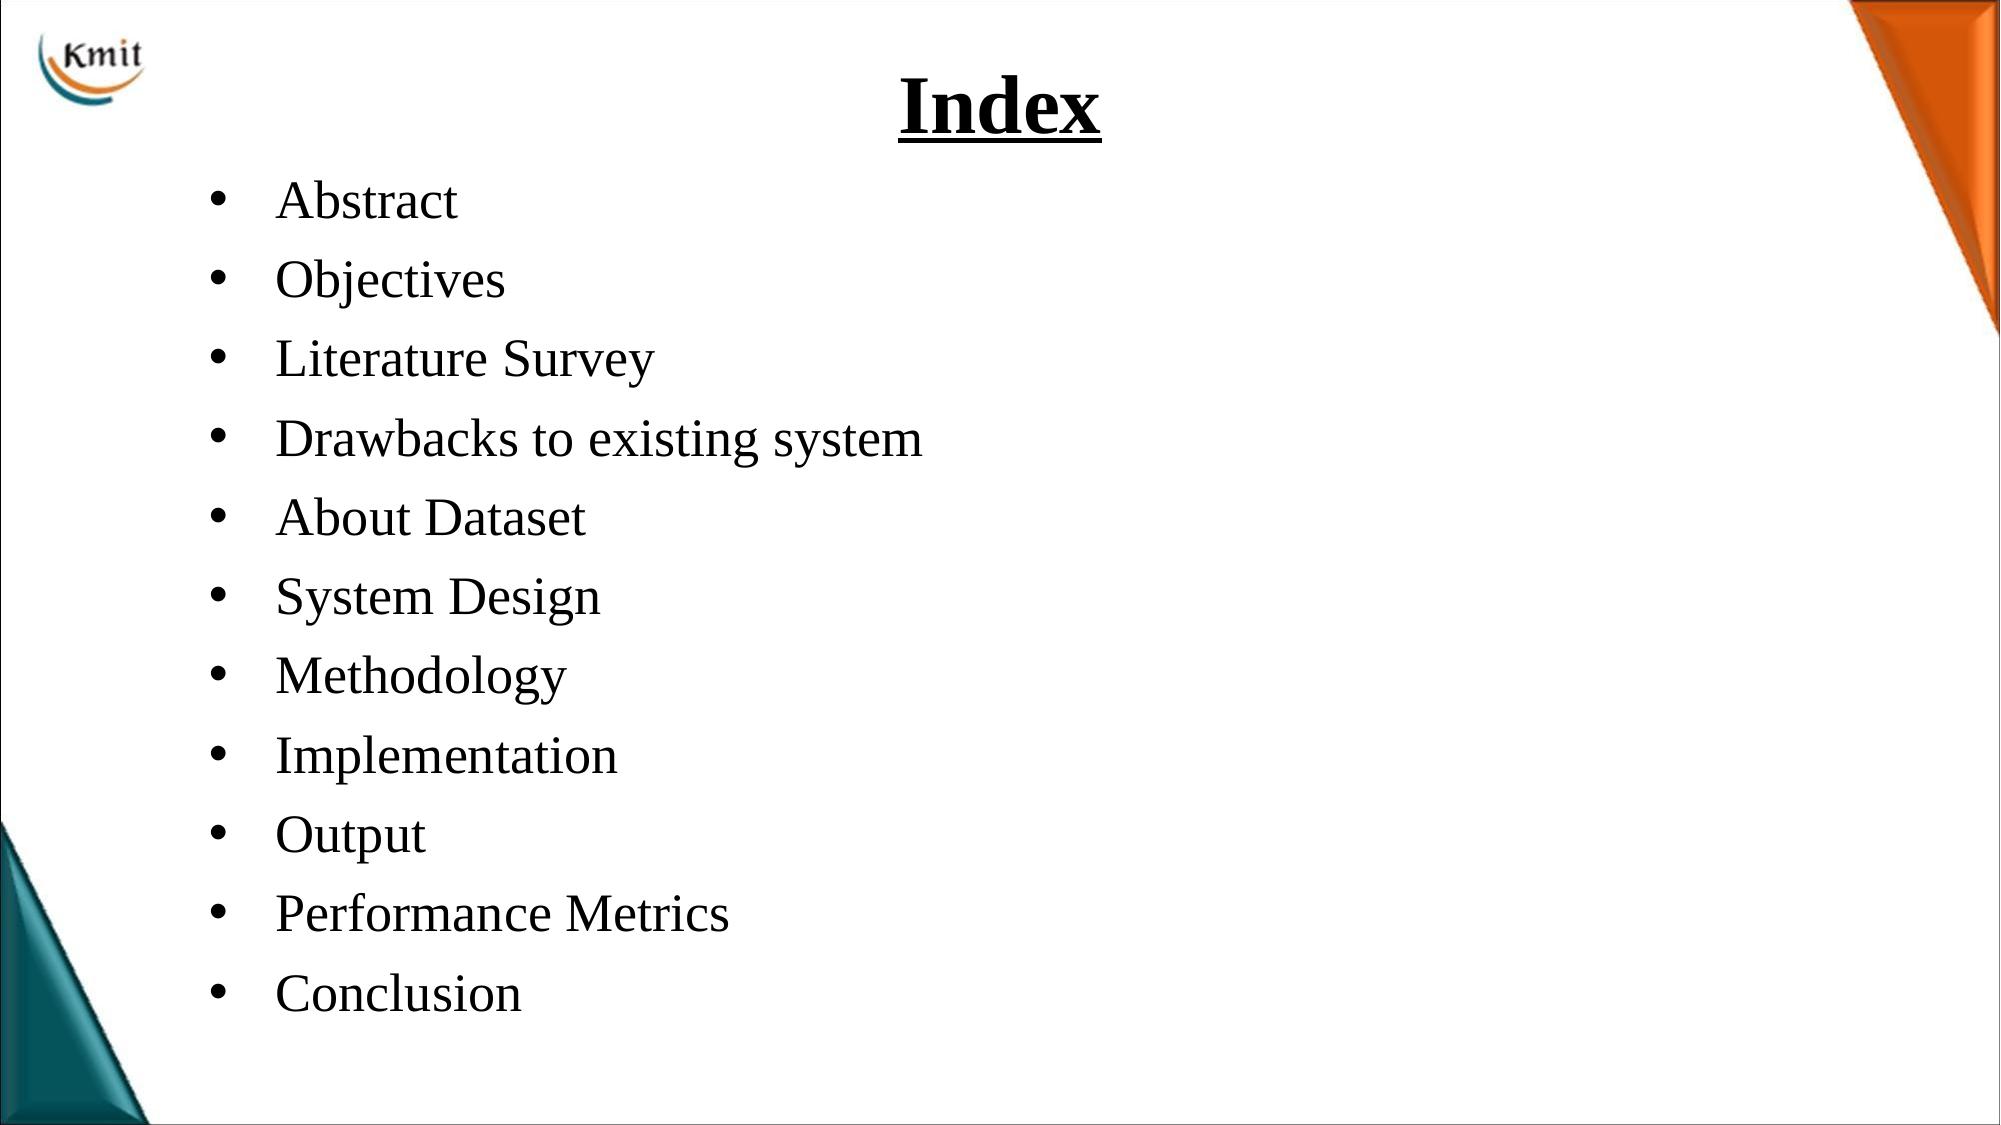

# Index
Abstract
Objectives
Literature Survey
Drawbacks to existing system
About Dataset
System Design
Methodology
Implementation
Output
Performance Metrics
Conclusion